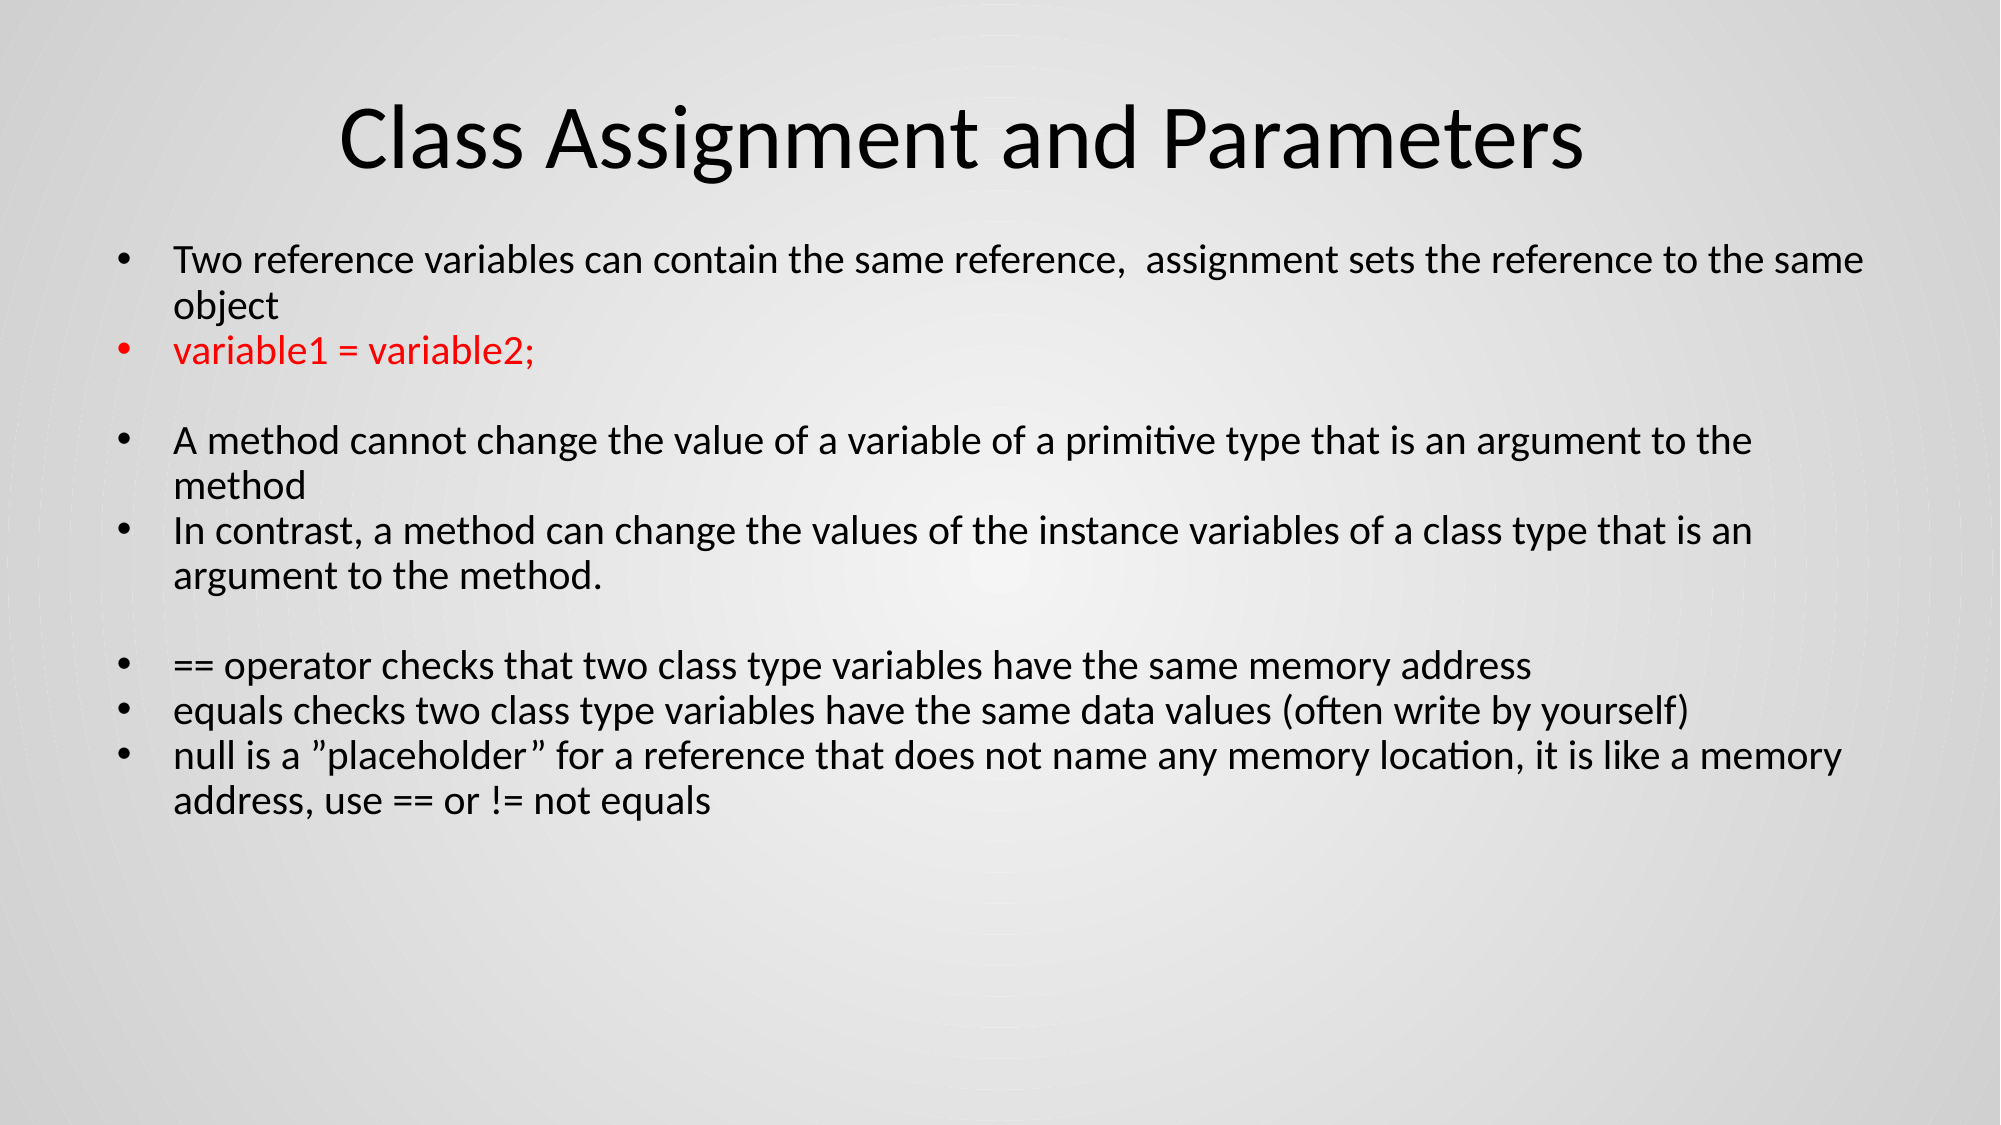

# Class Assignment and Parameters

Two reference variables can contain the same reference,  assignment sets the reference to the same object
variable1 = variable2;

A method cannot change the value of a variable of a primitive type that is an argument to the method
In contrast, a method can change the values of the instance variables of a class type that is an argument to the method.

== operator checks that two class type variables have the same memory address
equals checks two class type variables have the same data values (often write by yourself)
null is a ”placeholder” for a reference that does not name any memory location, it is like a memory address, use == or != not equals